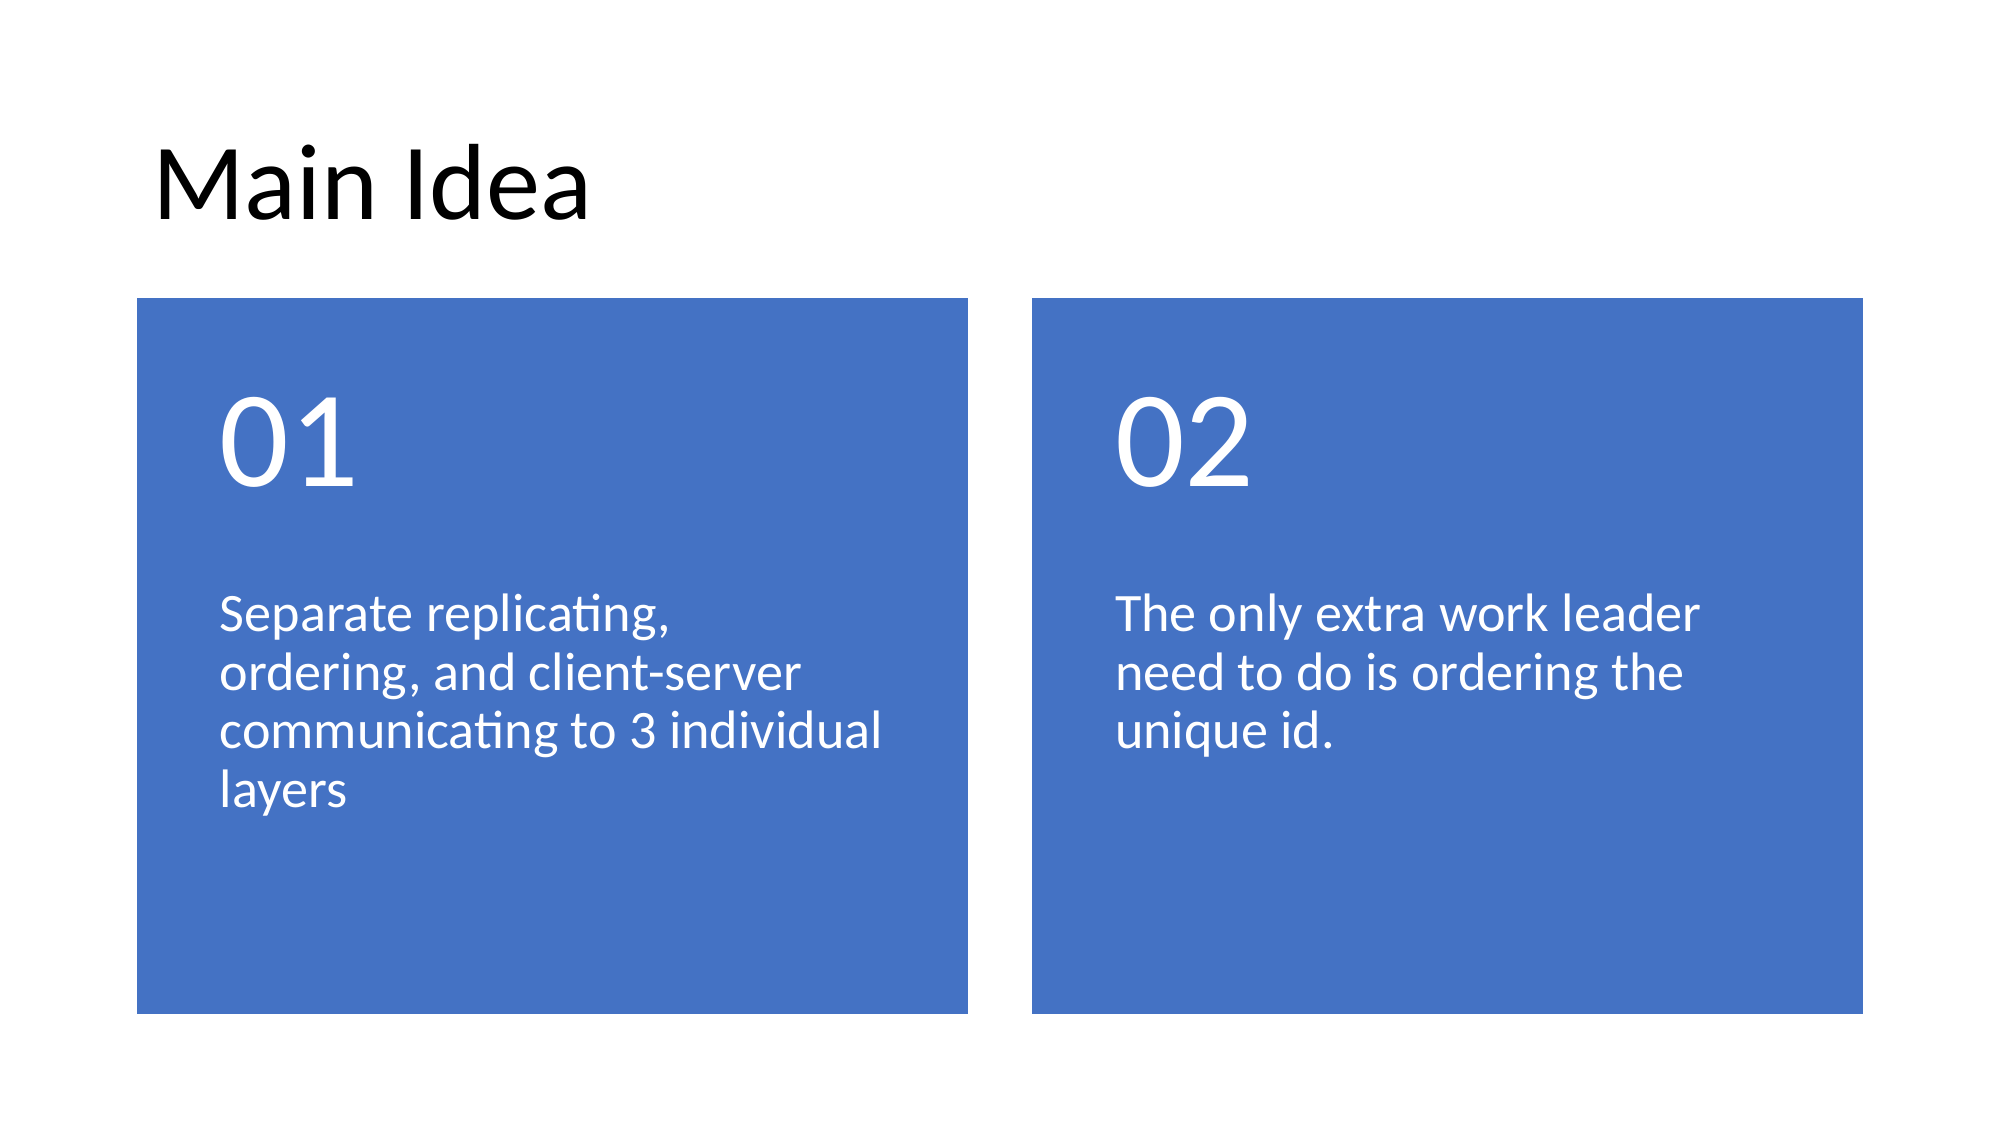

# Main Idea
Separate replicating, ordering, and client-server communicating to 3 individual layers
01
The only extra work leader need to do is ordering the unique id.
02